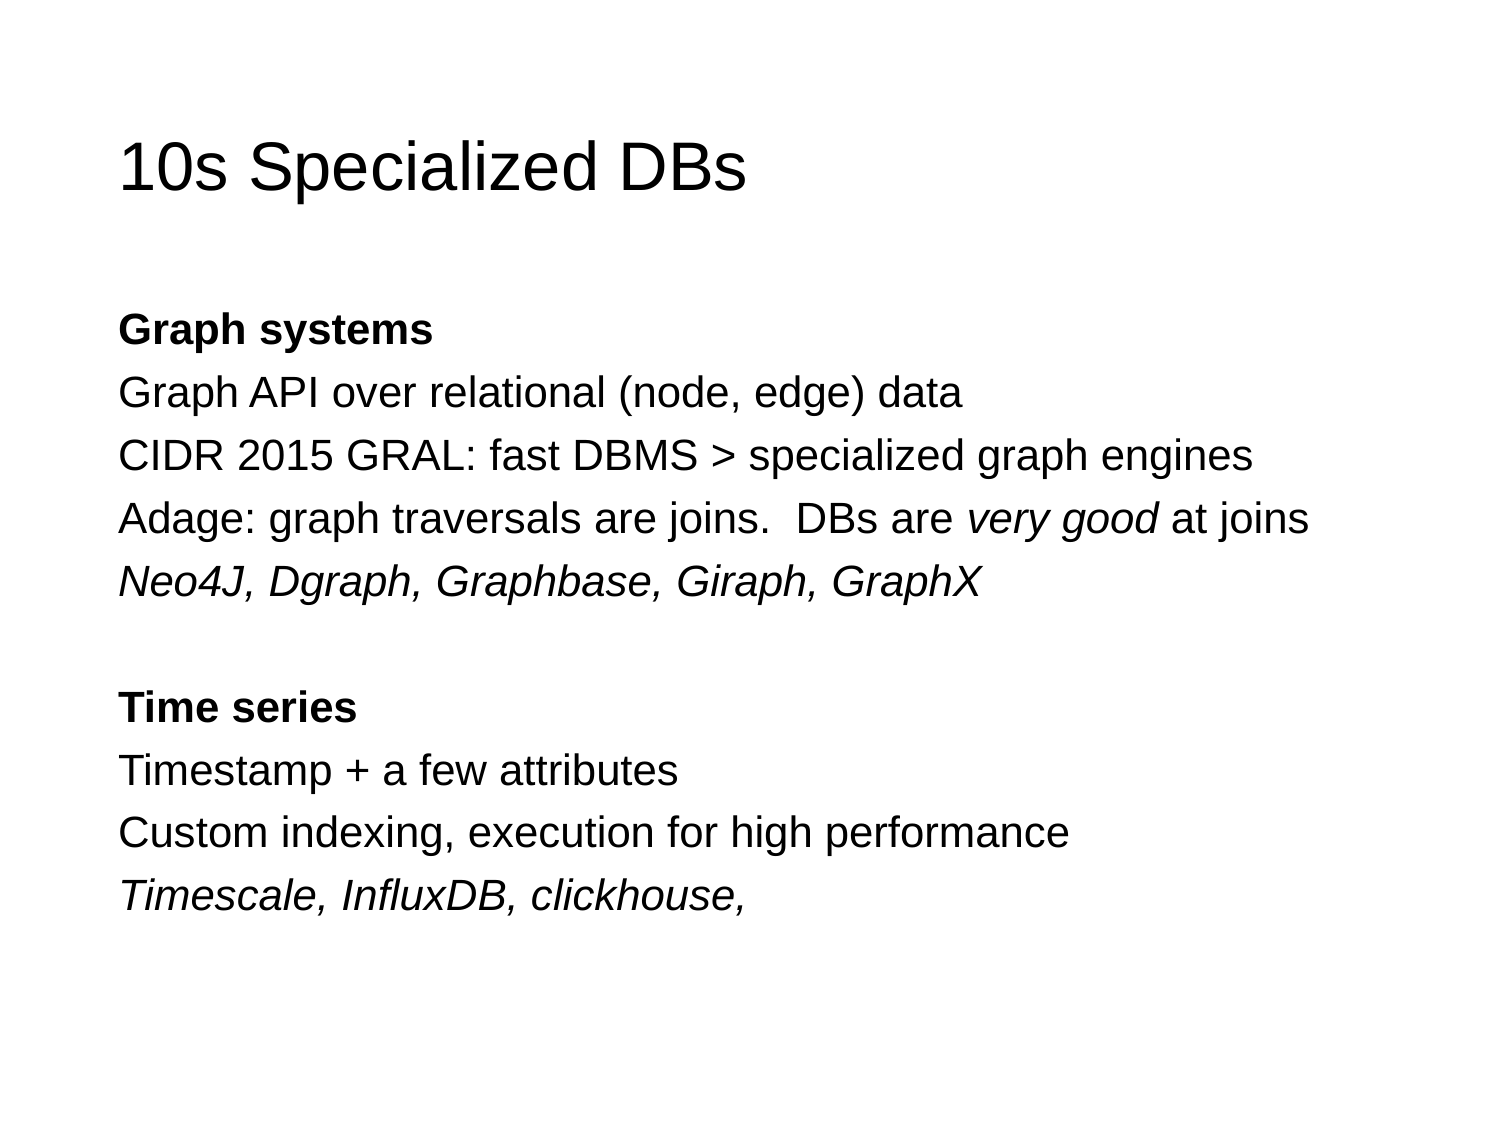

# 10s Specialized DBs
Graph systems
Graph API over relational (node, edge) data
CIDR 2015 GRAL: fast DBMS > specialized graph engines
Adage: graph traversals are joins.  DBs are very good at joins
Neo4J, Dgraph, Graphbase, Giraph, GraphX

Time series
Timestamp + a few attributes
Custom indexing, execution for high performance
Timescale, InfluxDB, clickhouse,